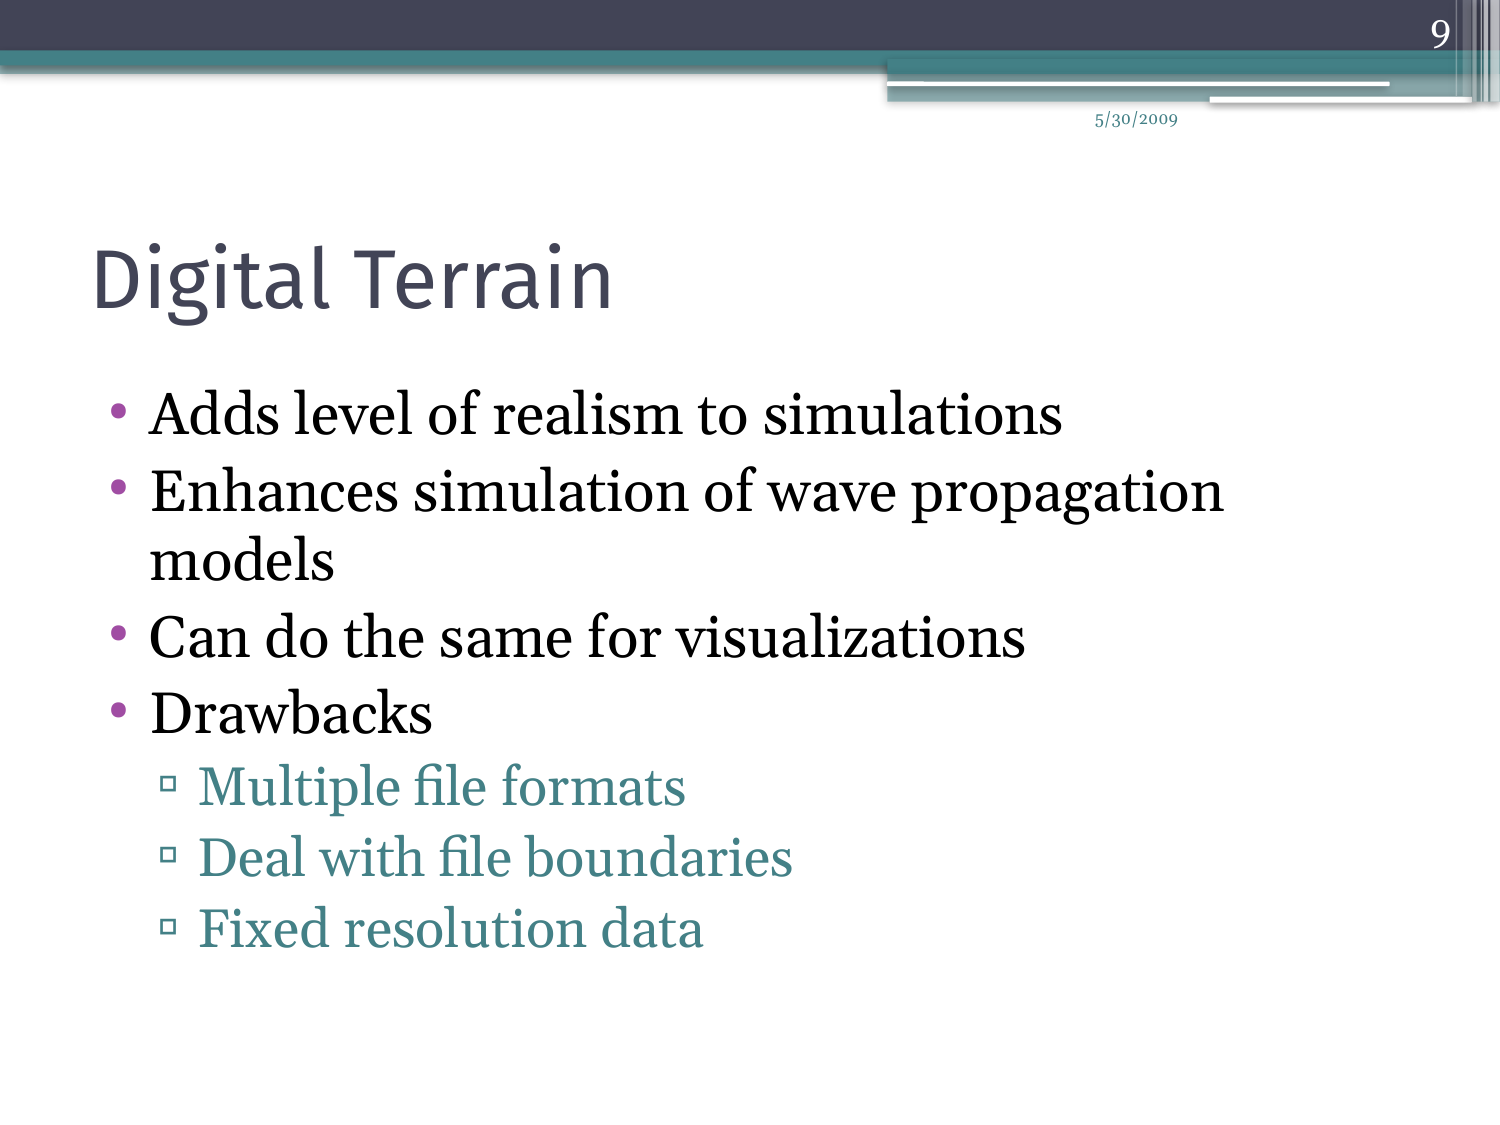

9
5/30/2009
# Digital Terrain
Adds level of realism to simulations
Enhances simulation of wave propagation models
Can do the same for visualizations
Drawbacks
Multiple file formats
Deal with file boundaries
Fixed resolution data